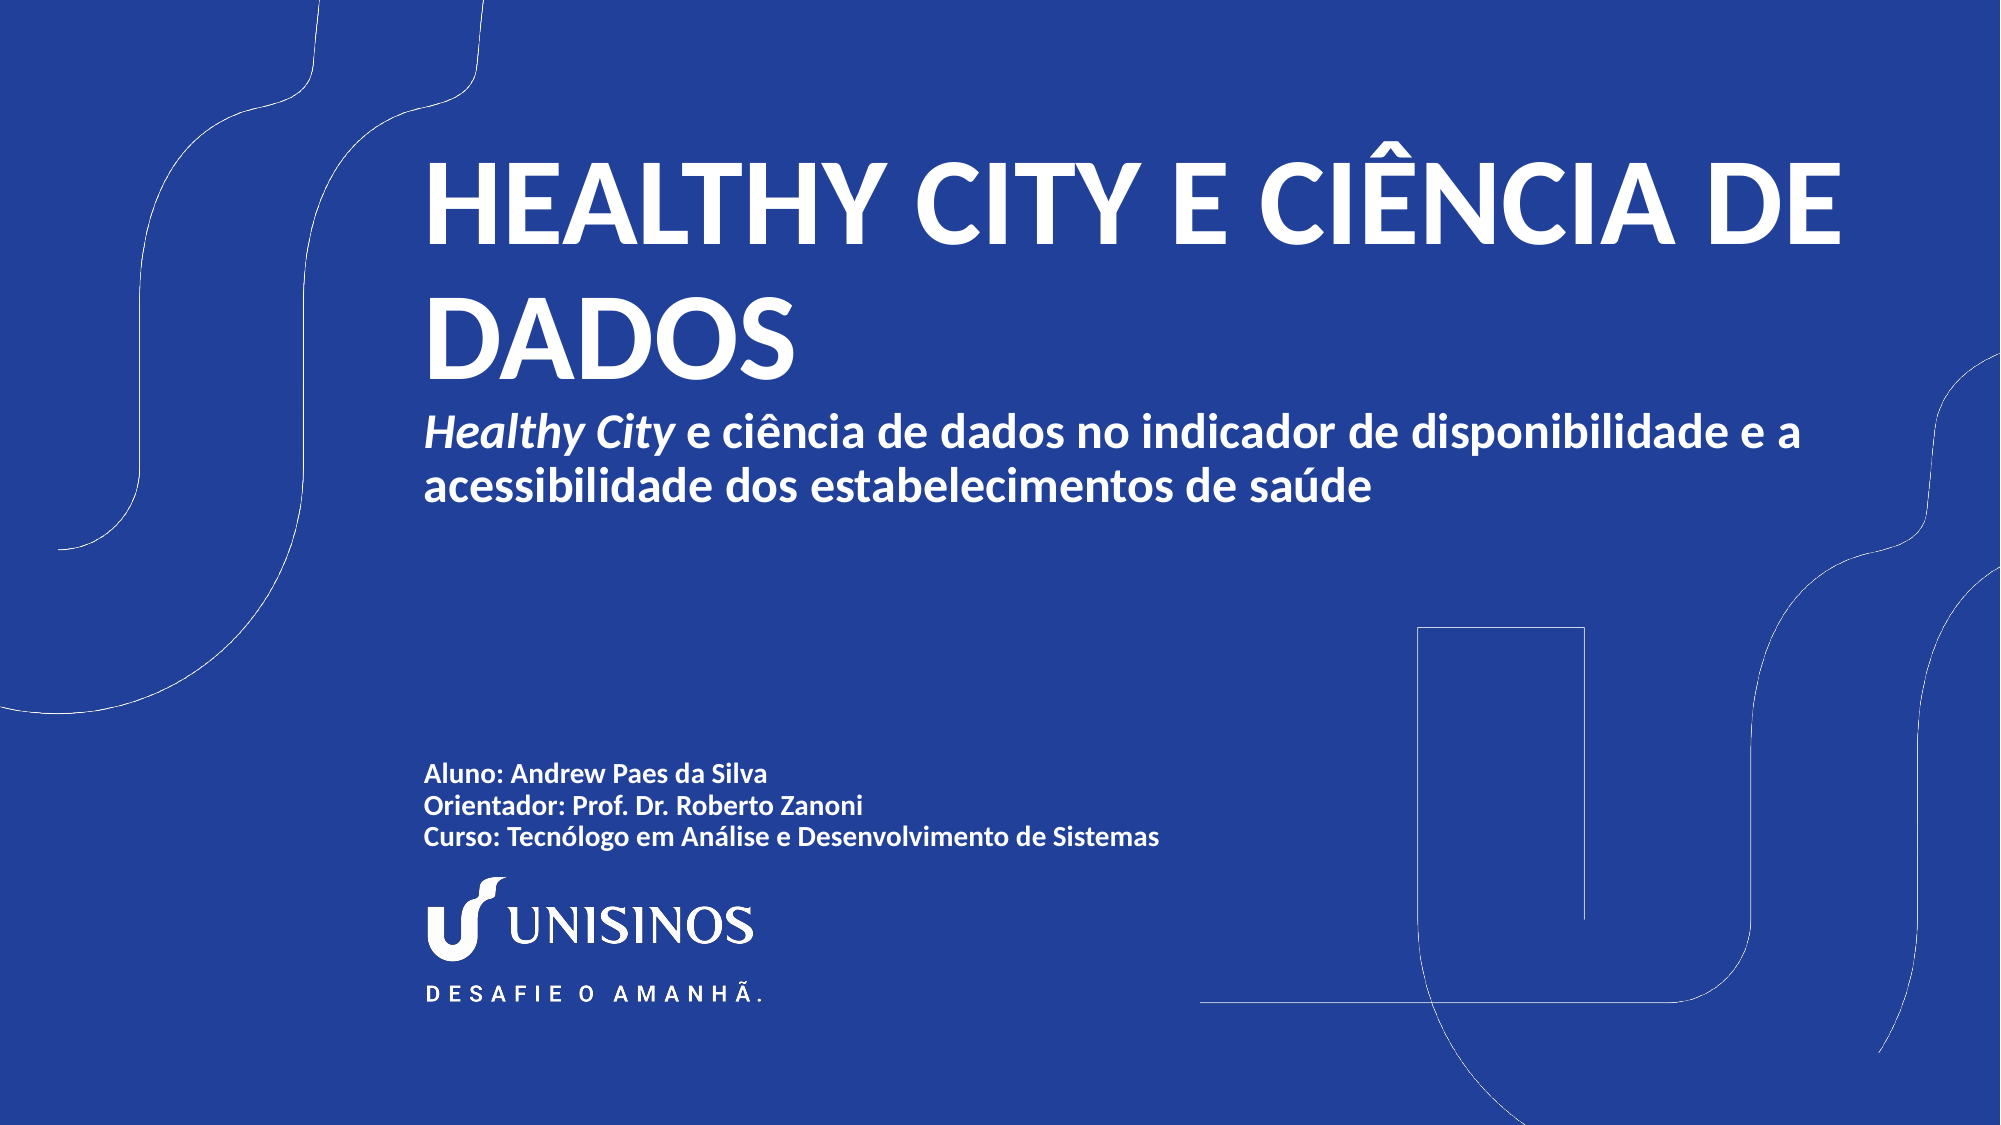

# HEALTHY CITY E CIÊNCIA DE DADOS
Healthy City e ciência de dados no indicador de disponibilidade e a acessibilidade dos estabelecimentos de saúde
Aluno: Andrew Paes da Silva
Orientador: Prof. Dr. Roberto Zanoni
Curso: Tecnólogo em Análise e Desenvolvimento de Sistemas